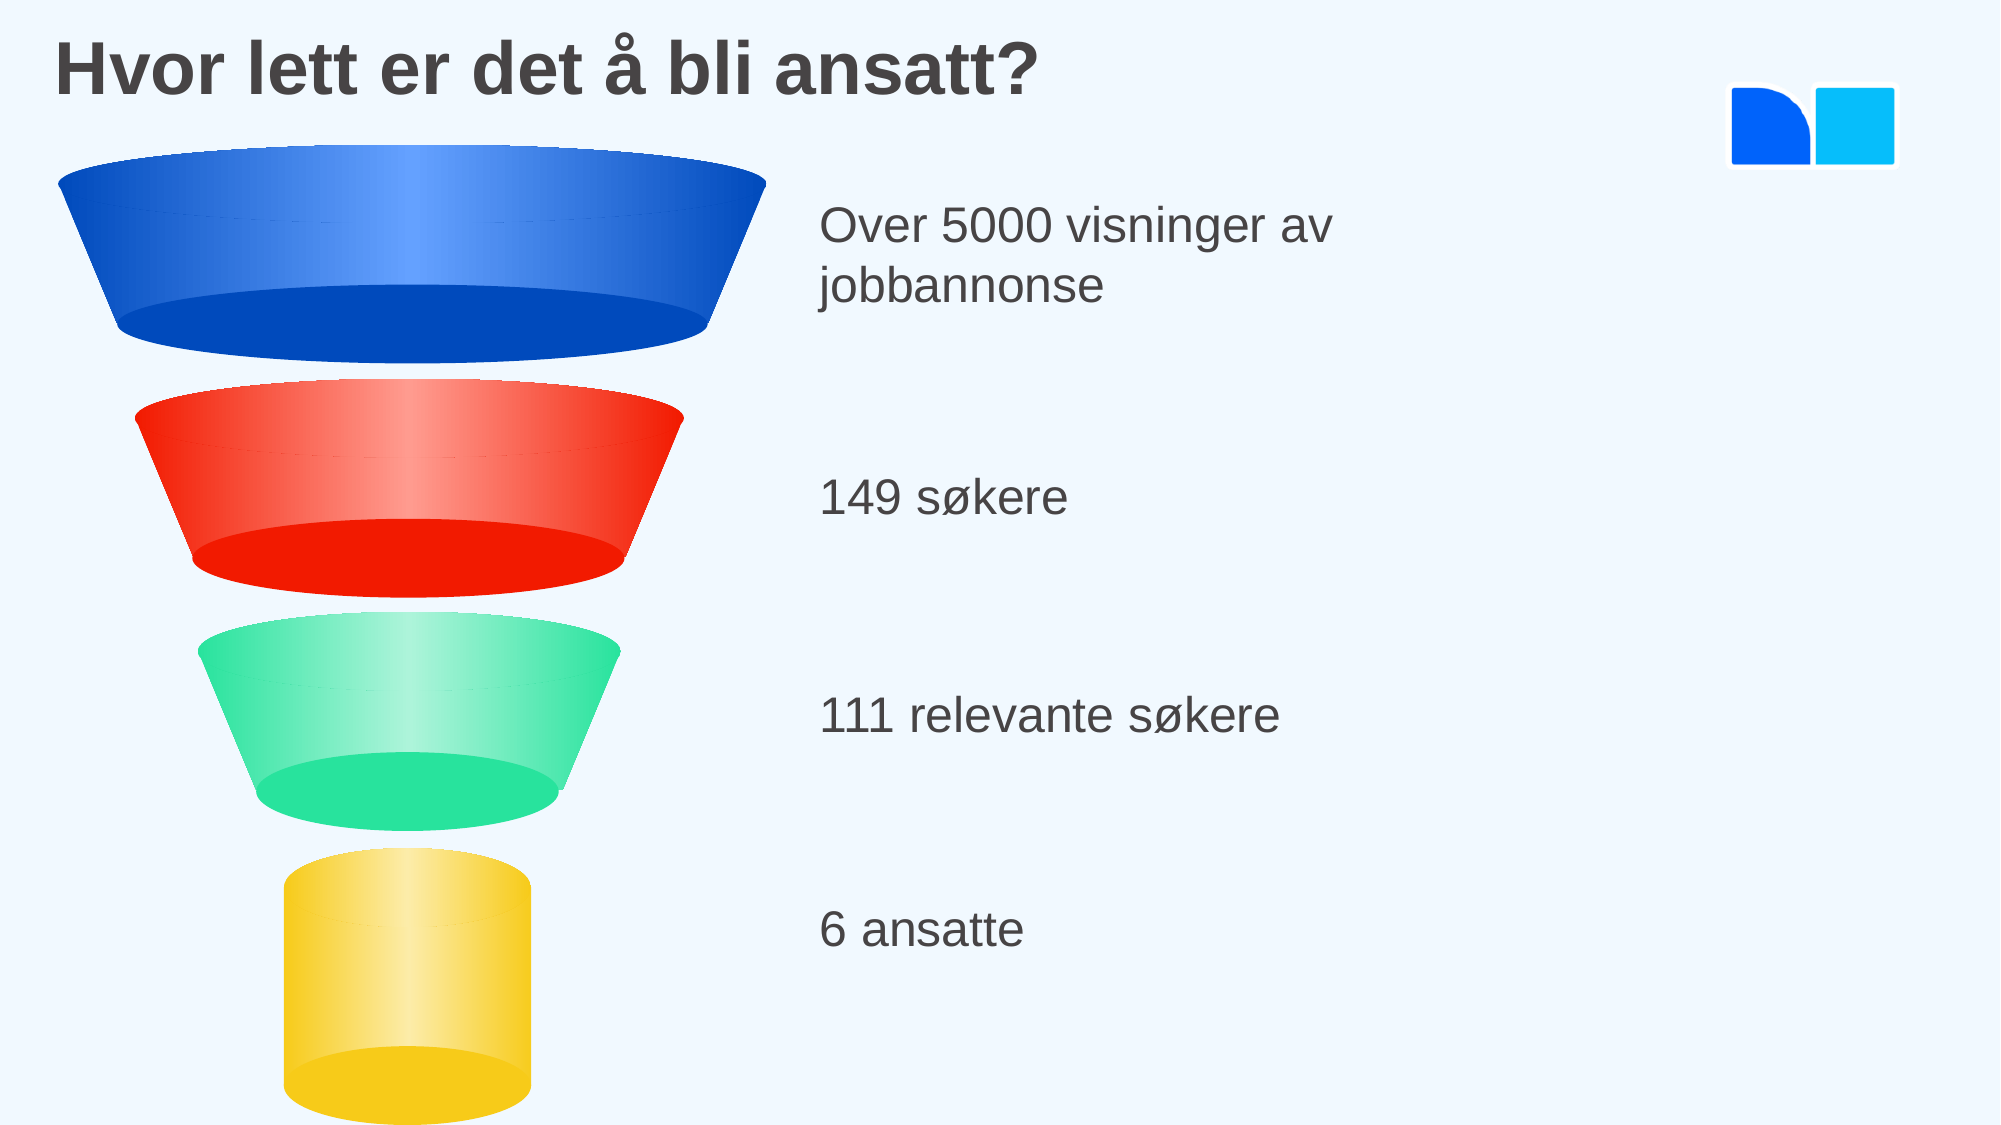

# Hvor lett er det å bli ansatt?

Over 5000 visninger av jobbannonse

149 søkere

111 relevante søkere

[unsupported chart]

6 ansatte